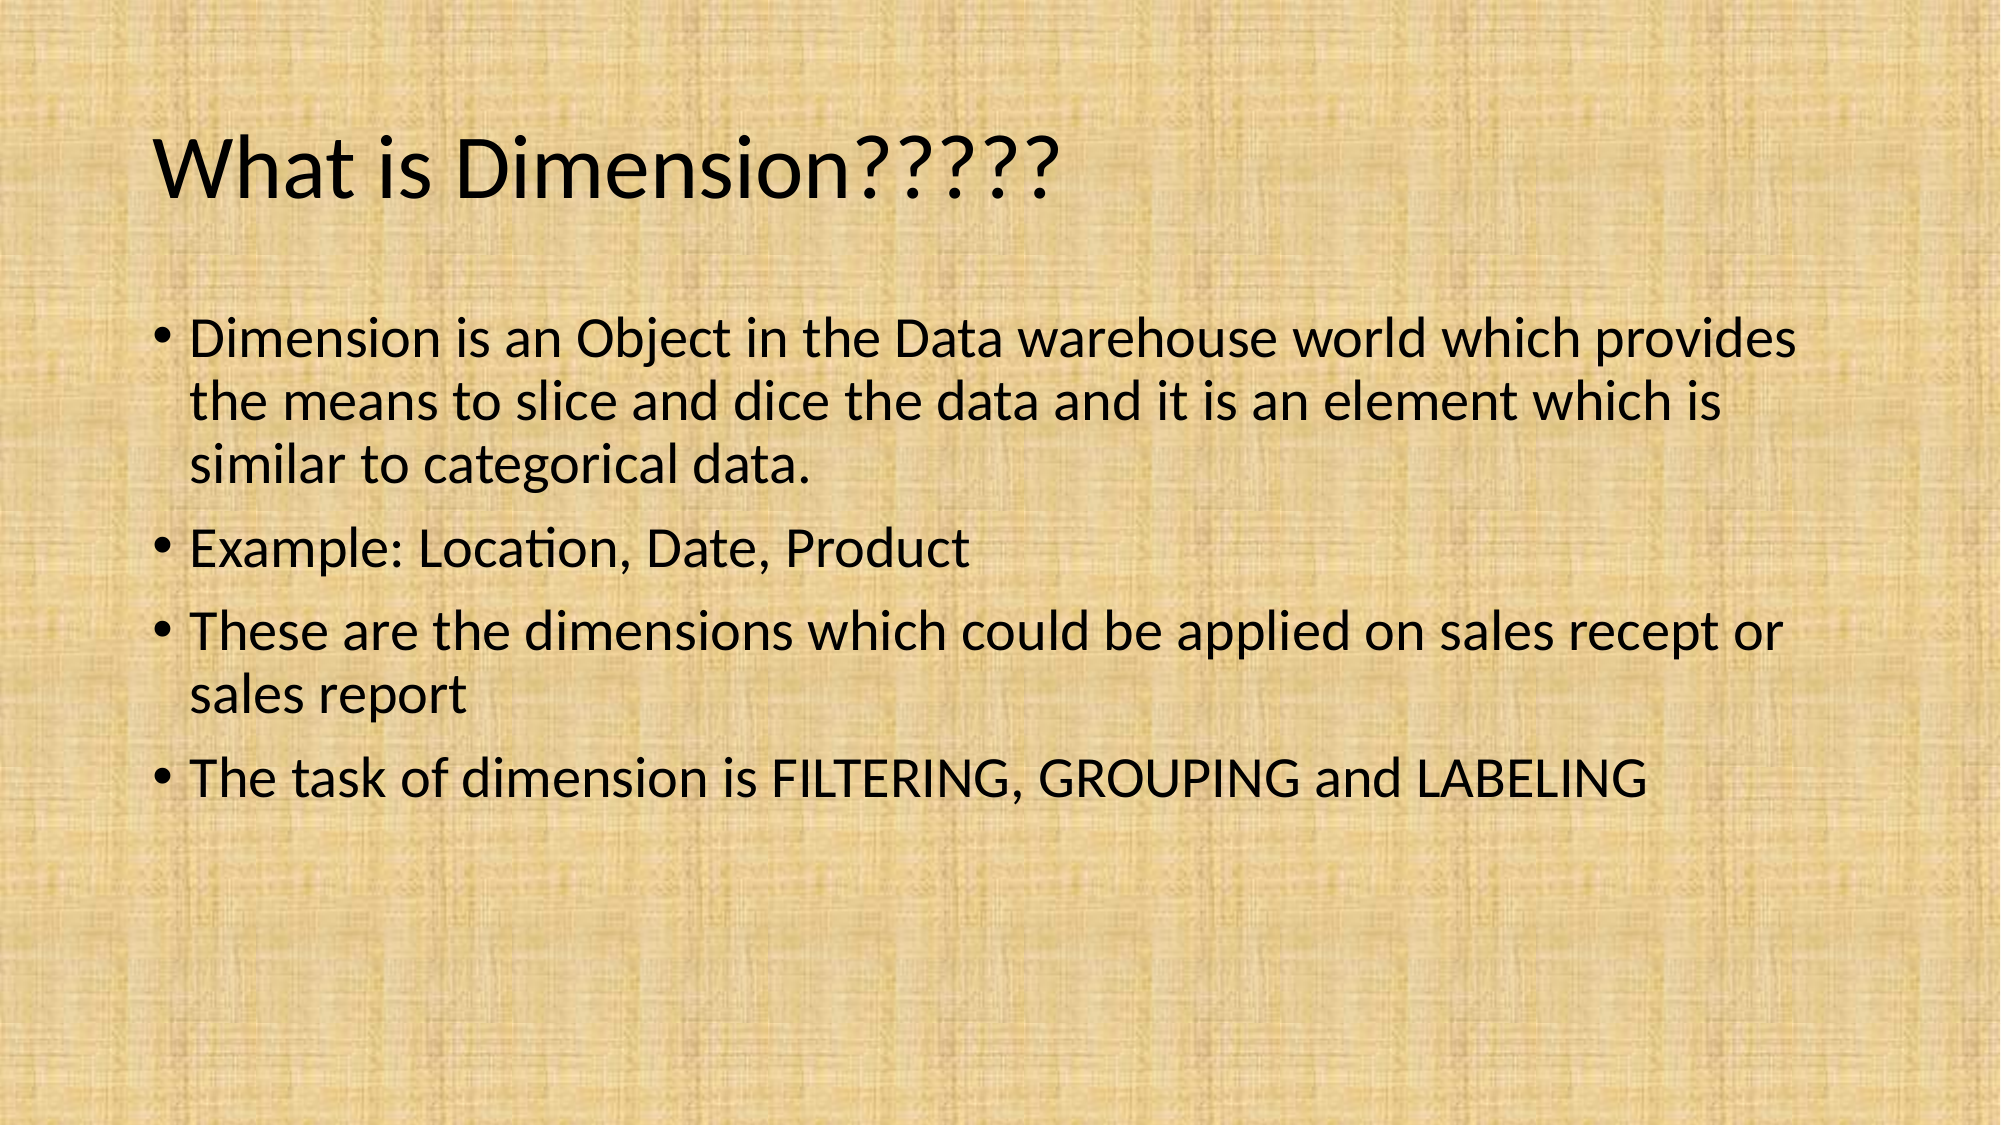

# What is Dimension?????
Dimension is an Object in the Data warehouse world which provides the means to slice and dice the data and it is an element which is similar to categorical data.
Example: Location, Date, Product
These are the dimensions which could be applied on sales recept or sales report
The task of dimension is FILTERING, GROUPING and LABELING